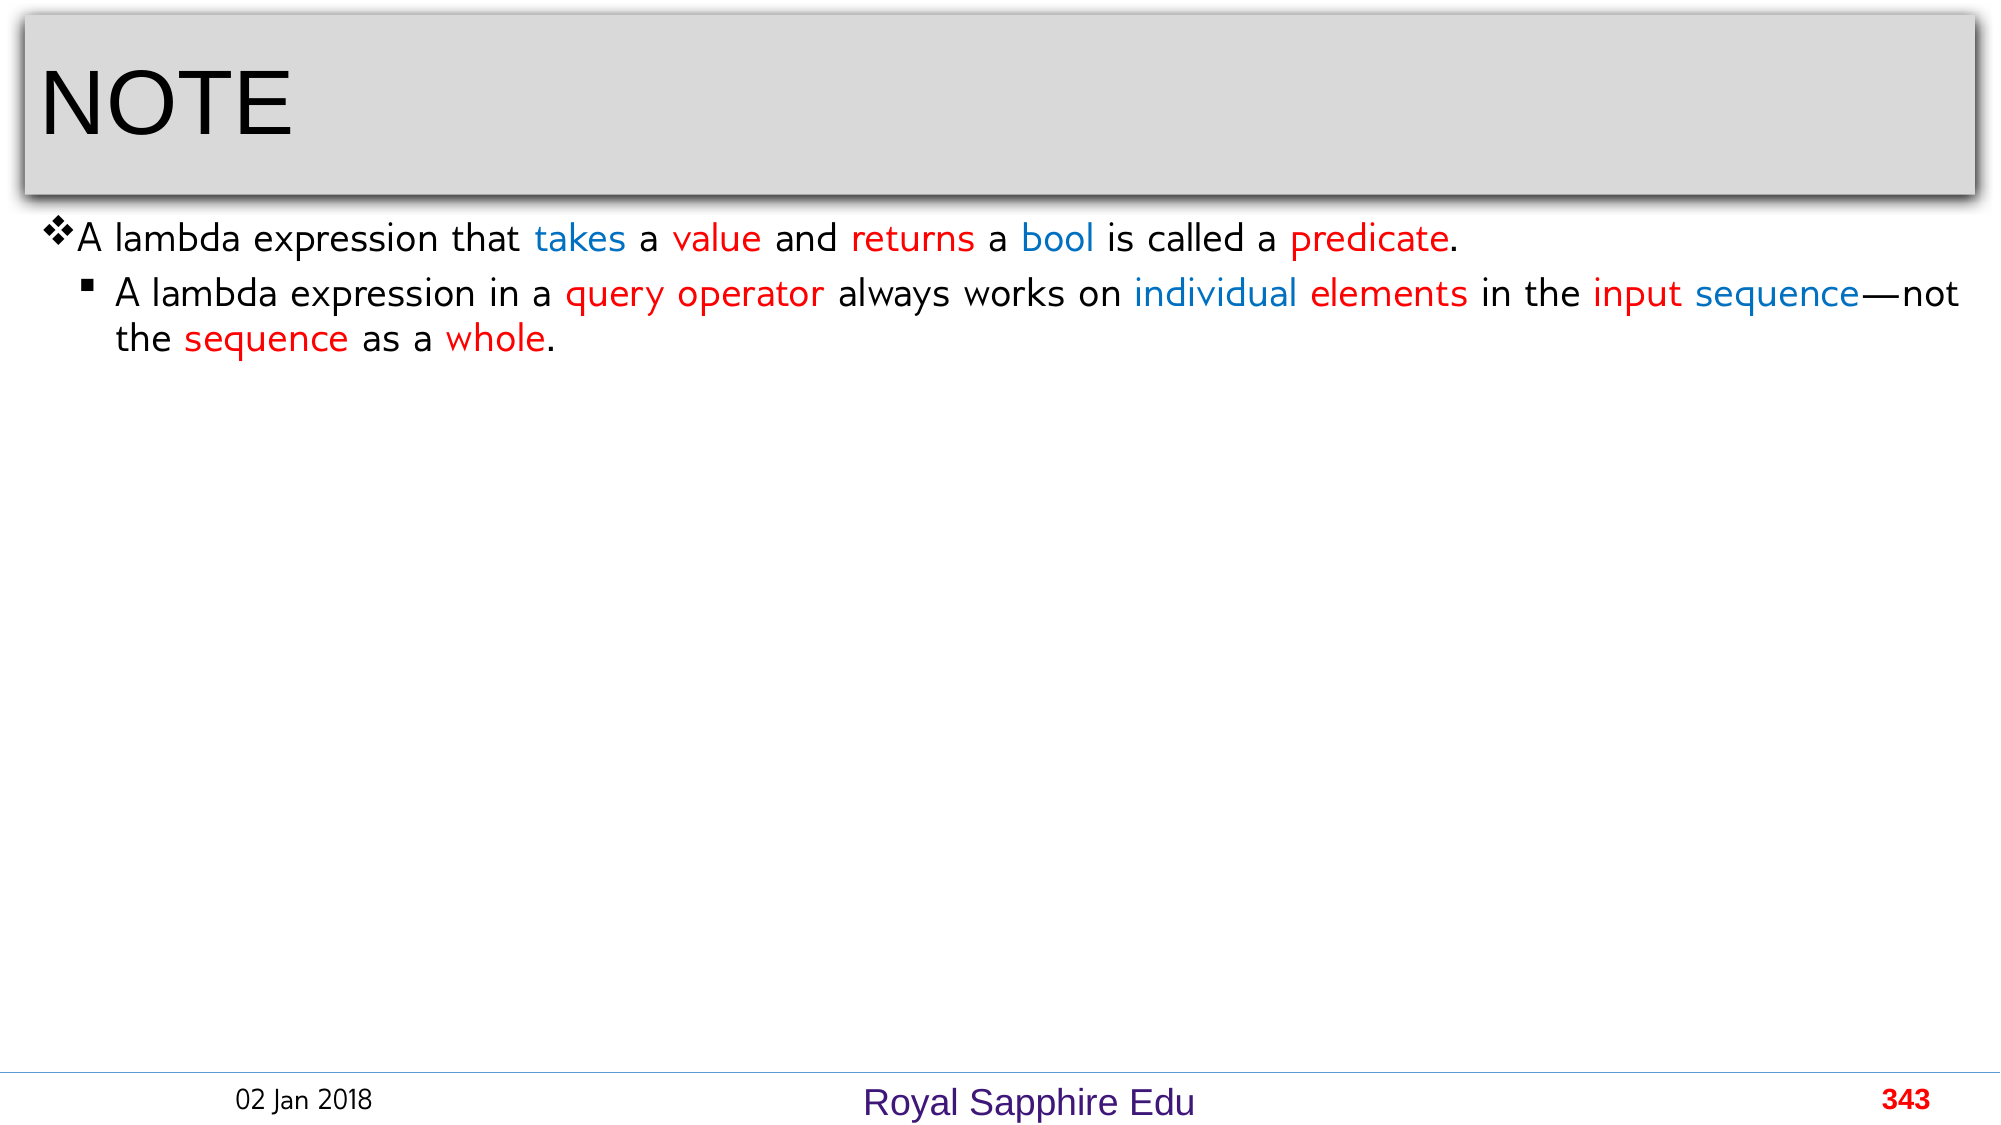

# NOTE
A lambda expression that takes a value and returns a bool is called a predicate.
A lambda expression in a query operator always works on individual elements in the input sequence—not the sequence as a whole.
02 Jan 2018
343